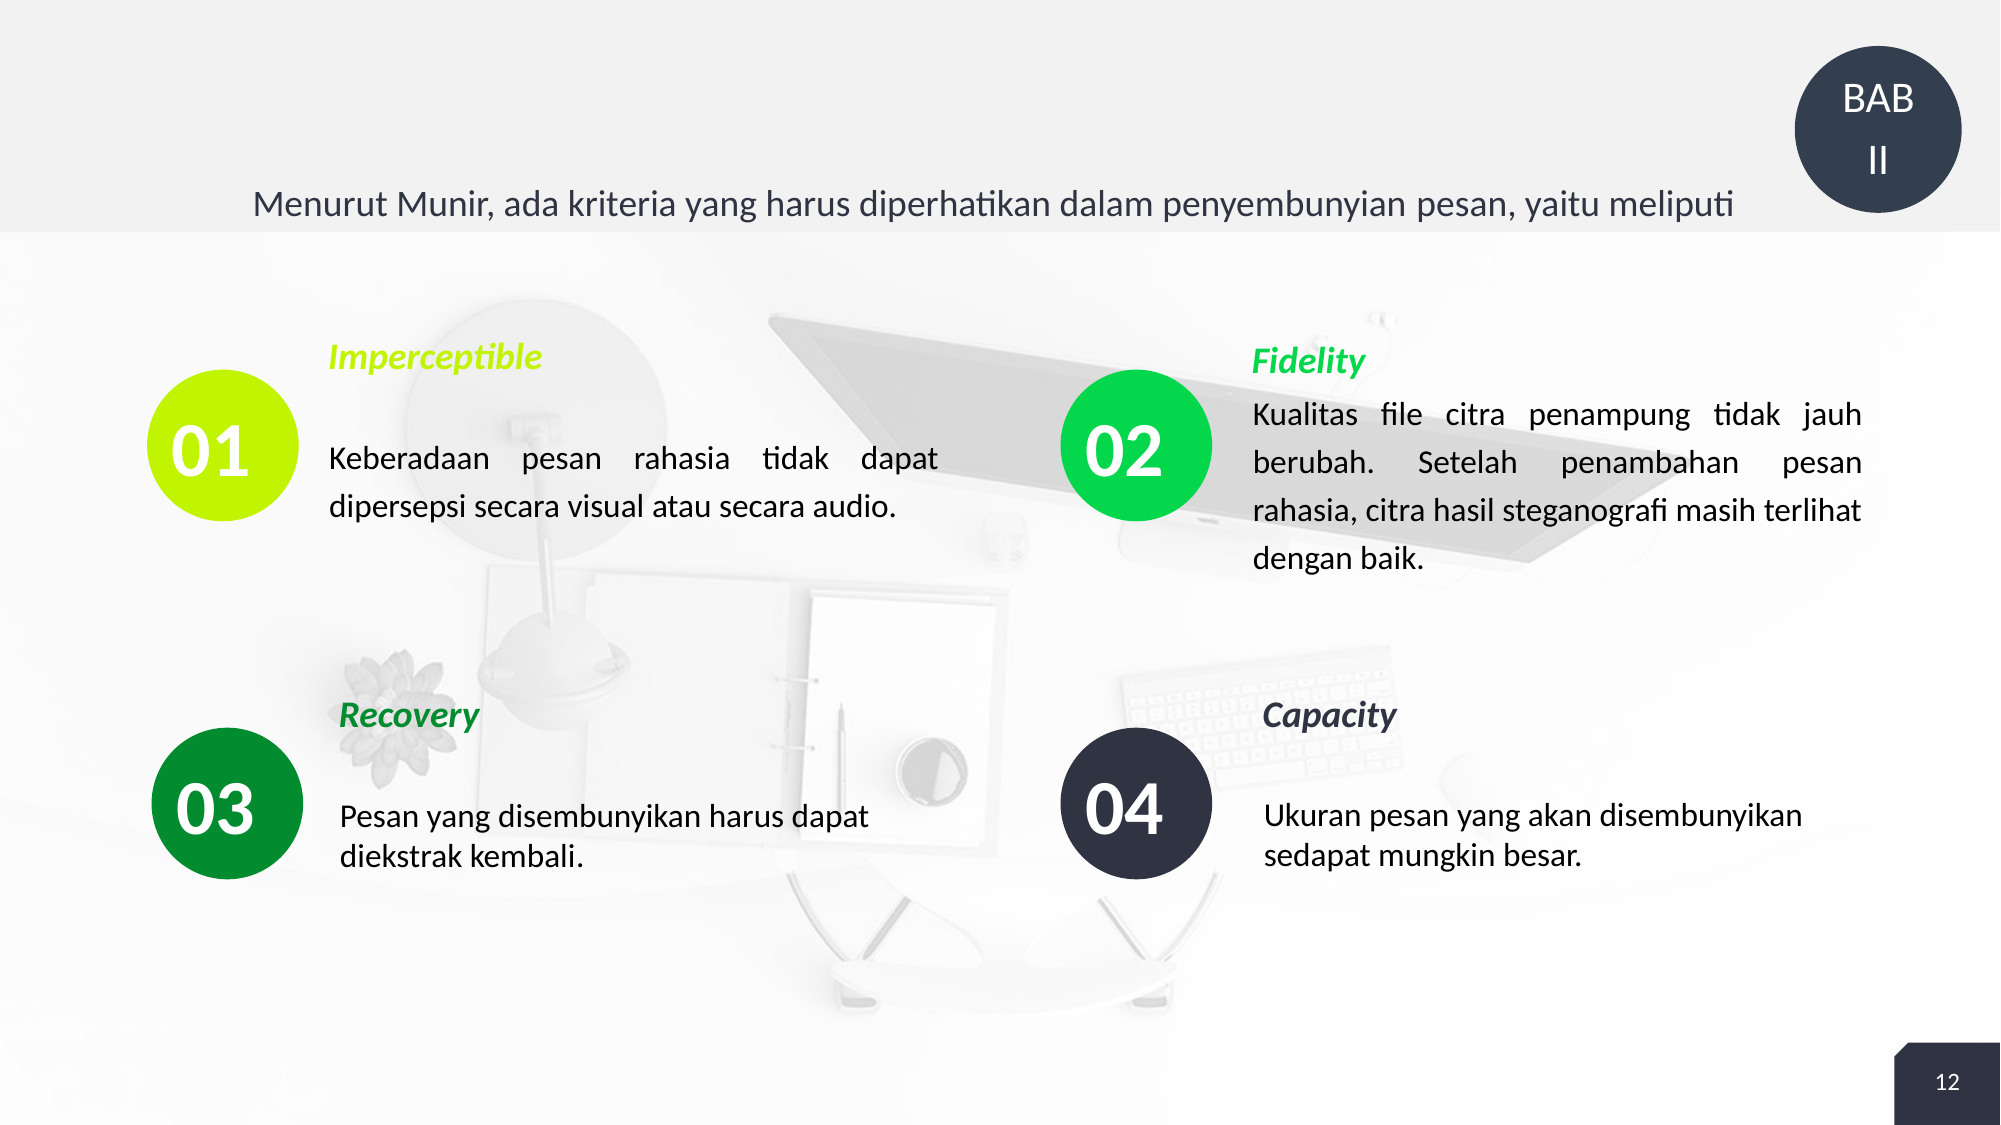

BAB
II
Menurut Munir, ada kriteria yang harus diperhatikan dalam penyembunyian pesan, yaitu meliputi
Imperceptible
Keberadaan pesan rahasia tidak dapat dipersepsi secara visual atau secara audio.
Fidelity
Kualitas file citra penampung tidak jauh berubah. Setelah penambahan pesan rahasia, citra hasil steganografi masih terlihat dengan baik.

01
02
Capacity
Ukuran pesan yang akan disembunyikan sedapat mungkin besar.
Recovery
Pesan yang disembunyikan harus dapat diekstrak kembali.

03
04
12